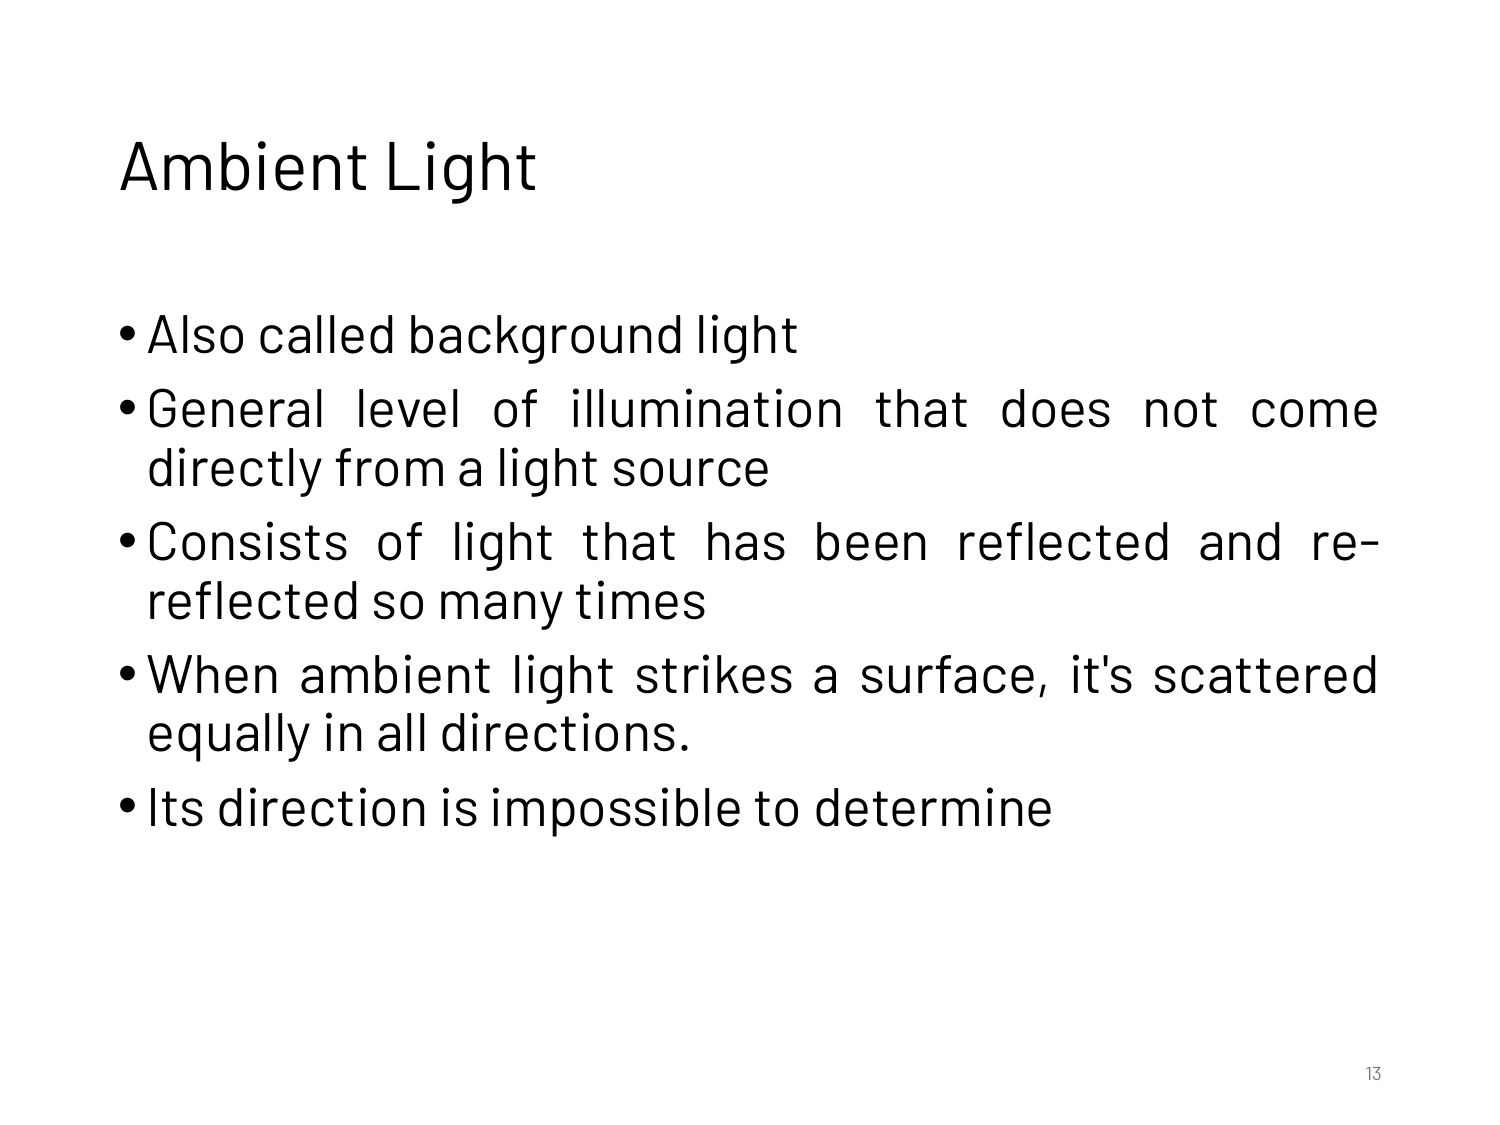

# Ambient Light
Also called background light
General level of illumination that does not come directly from a light source
Consists of light that has been reflected and re-reflected so many times
When ambient light strikes a surface, it's scattered equally in all directions.
Its direction is impossible to determine

13